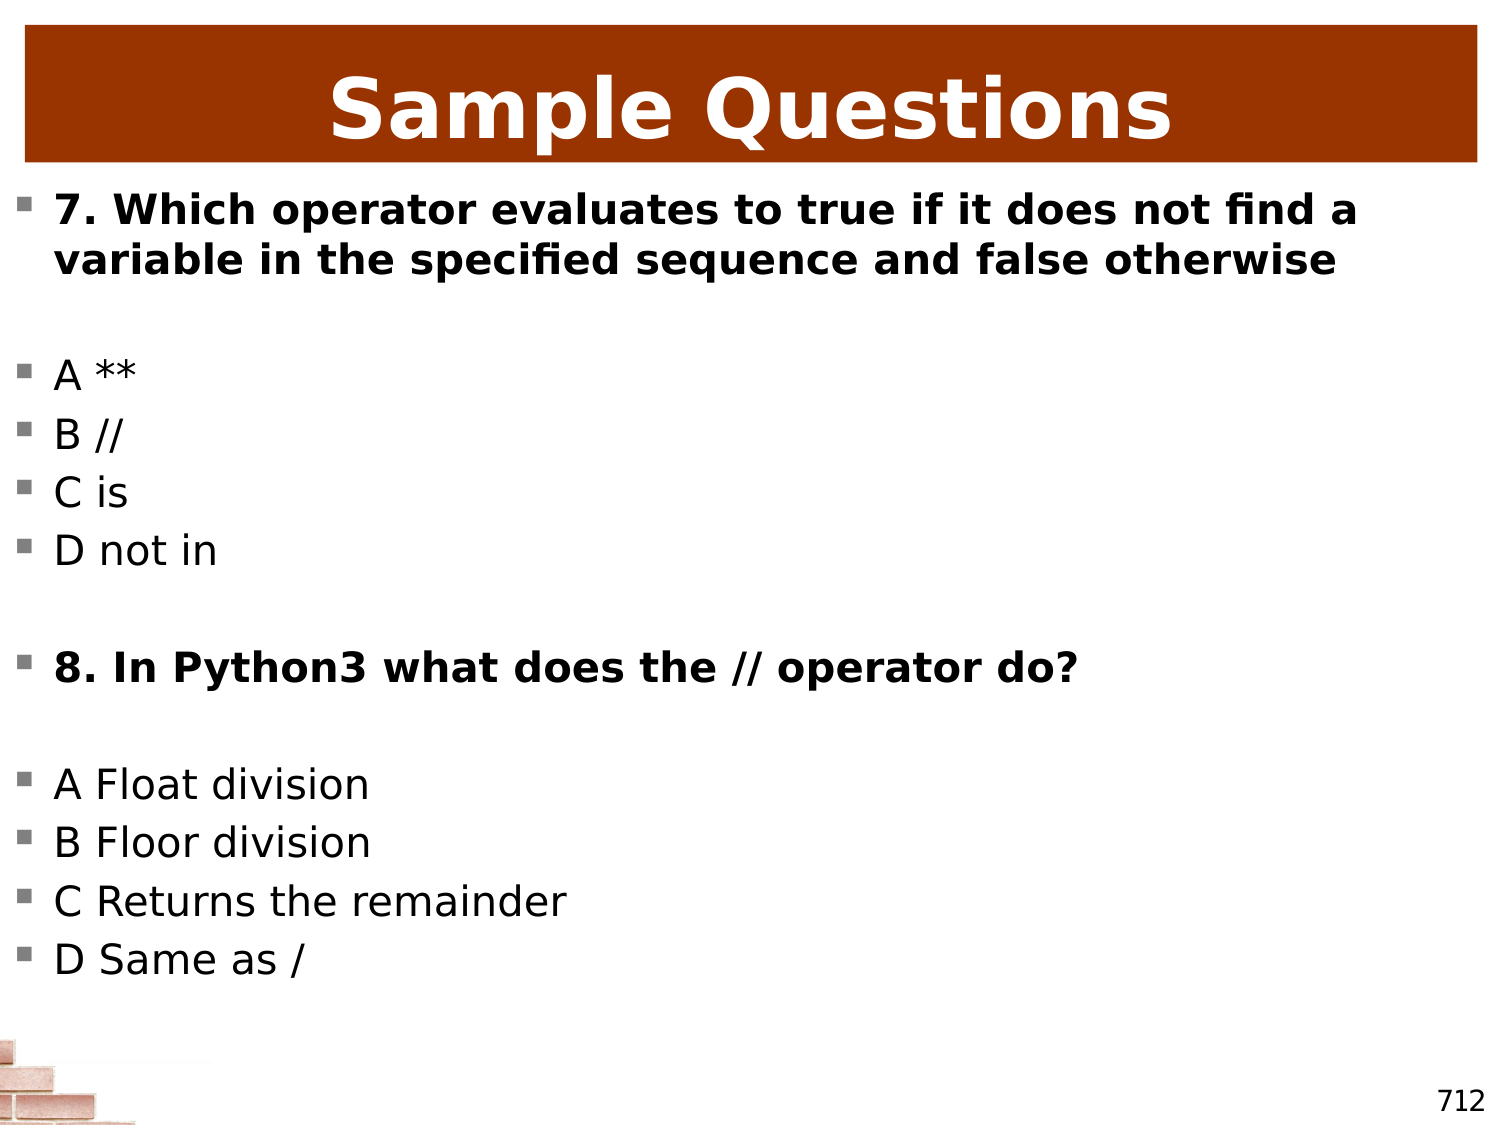

# Sample Questions
7. Which operator evaluates to true if it does not find a variable in the specified sequence and false otherwise

A **
B //
C is
D not in

8. In Python3 what does the // operator do?

A Float division
B Floor division
C Returns the remainder
D Same as /
712